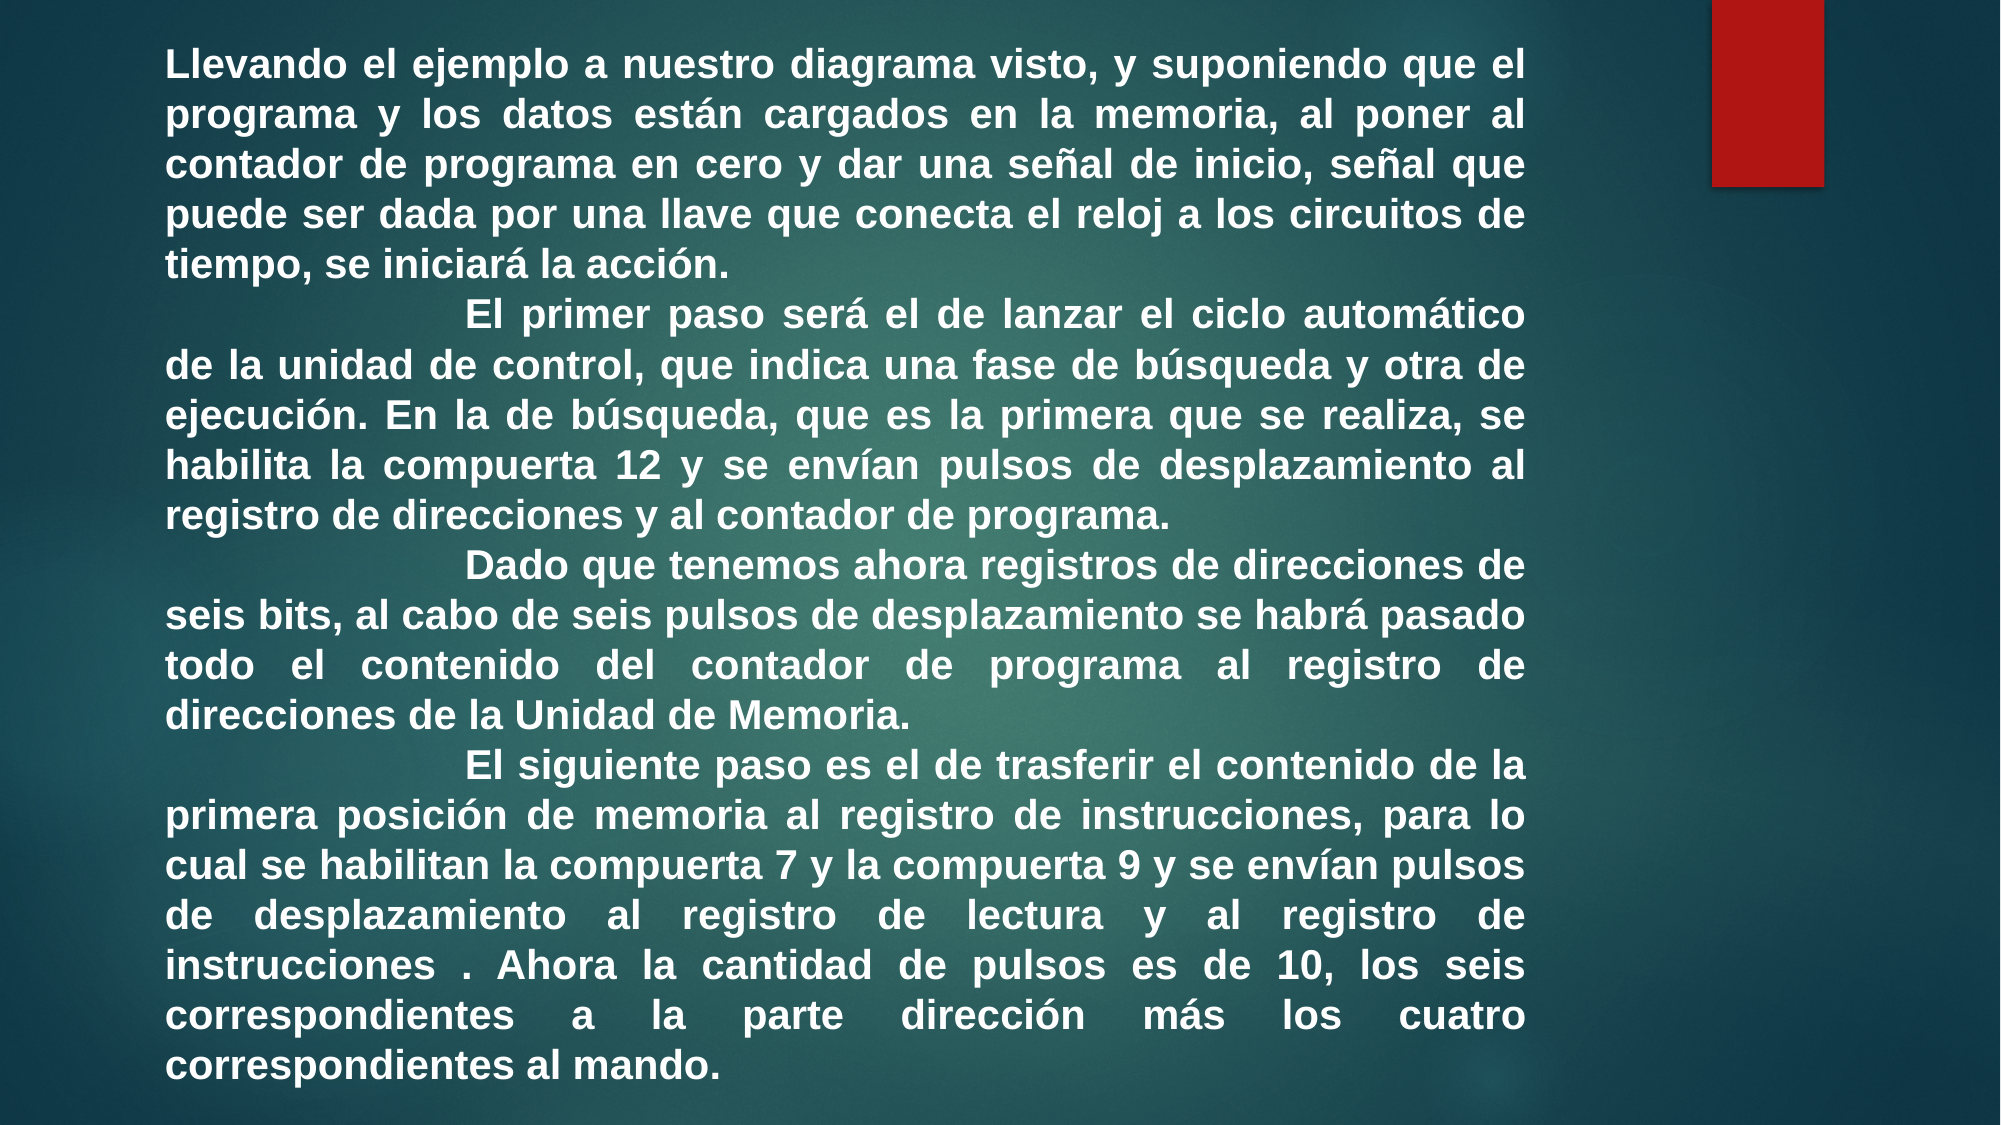

Llevando el ejemplo a nuestro diagrama visto, y suponiendo que el programa y los datos están cargados en la memoria, al poner al contador de programa en cero y dar una señal de inicio, señal que puede ser dada por una llave que conecta el reloj a los circuitos de tiempo, se iniciará la acción.
		El primer paso será el de lanzar el ciclo automático de la unidad de control, que indica una fase de búsqueda y otra de ejecución. En la de búsqueda, que es la primera que se realiza, se habilita la compuerta 12 y se envían pulsos de desplazamiento al registro de direcciones y al contador de programa.
		Dado que tenemos ahora registros de direcciones de seis bits, al cabo de seis pulsos de desplazamiento se habrá pasado todo el contenido del contador de programa al registro de direcciones de la Unidad de Memoria.
		El siguiente paso es el de trasferir el contenido de la primera posición de memoria al registro de instrucciones, para lo cual se habilitan la compuerta 7 y la compuerta 9 y se envían pulsos de desplazamiento al registro de lectura y al registro de instrucciones . Ahora la cantidad de pulsos es de 10, los seis correspondientes a la parte dirección más los cuatro correspondientes al mando.